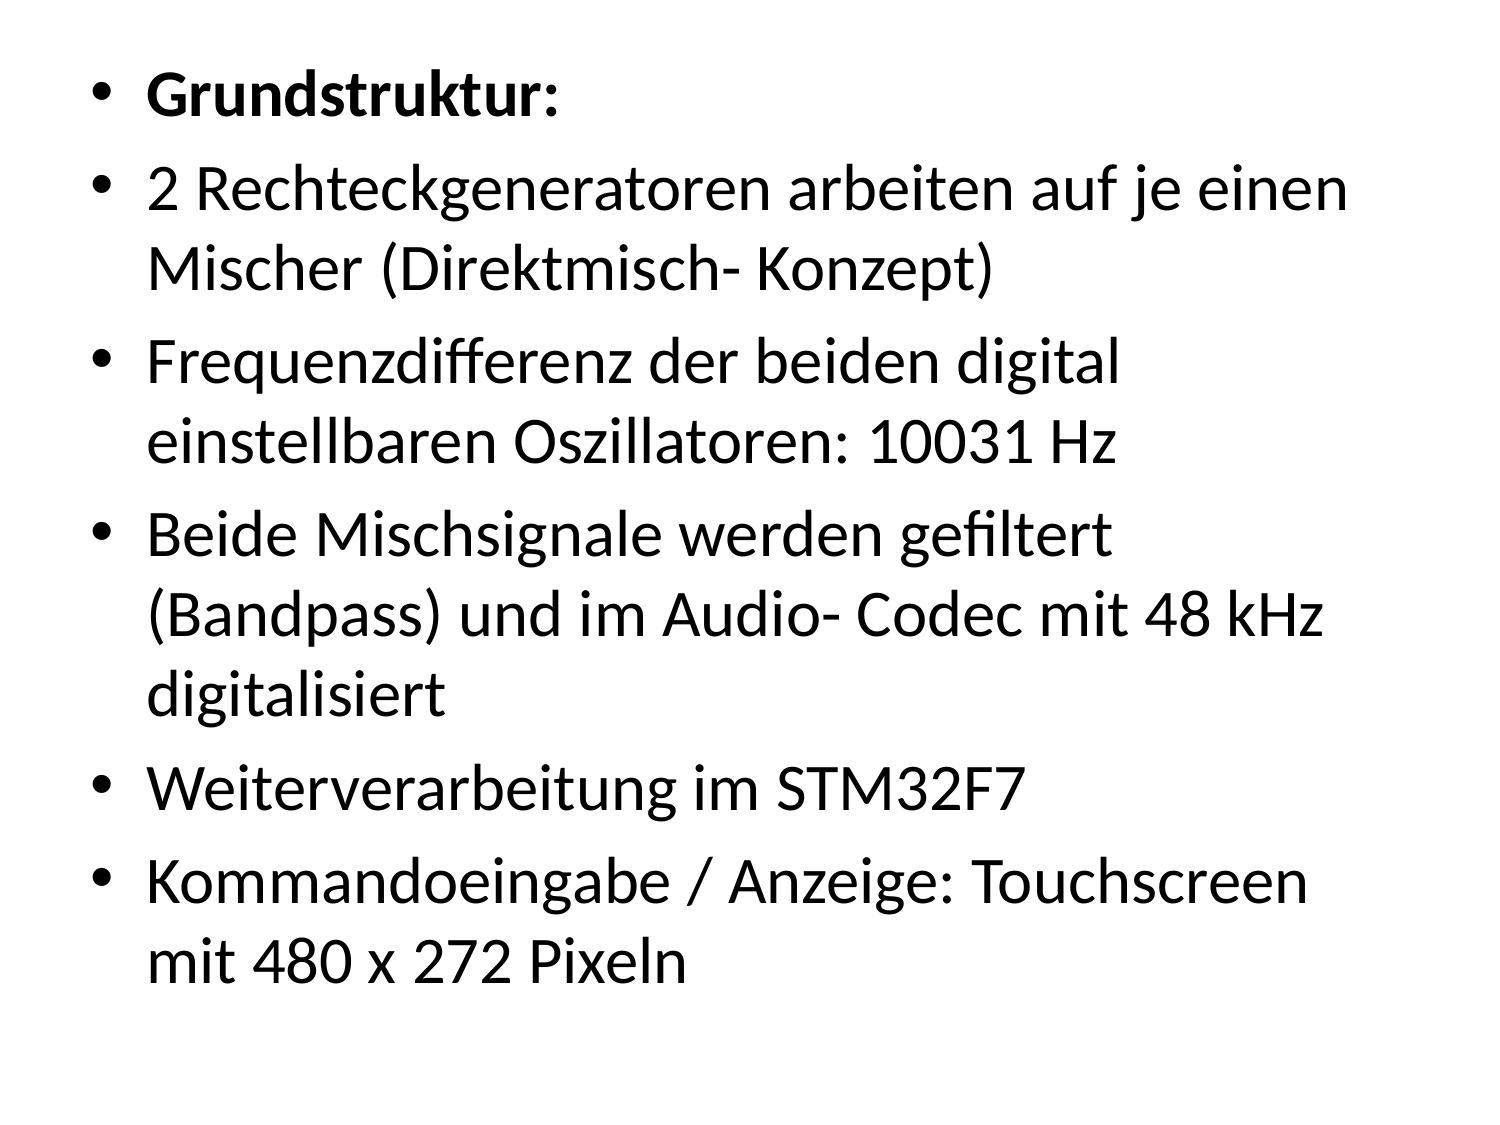

Grundstruktur:
2 Rechteckgeneratoren arbeiten auf je einen Mischer (Direktmisch- Konzept)
Frequenzdifferenz der beiden digital einstellbaren Oszillatoren: 10031 Hz
Beide Mischsignale werden gefiltert (Bandpass) und im Audio- Codec mit 48 kHz digitalisiert
Weiterverarbeitung im STM32F7
Kommandoeingabe / Anzeige: Touchscreen mit 480 x 272 Pixeln